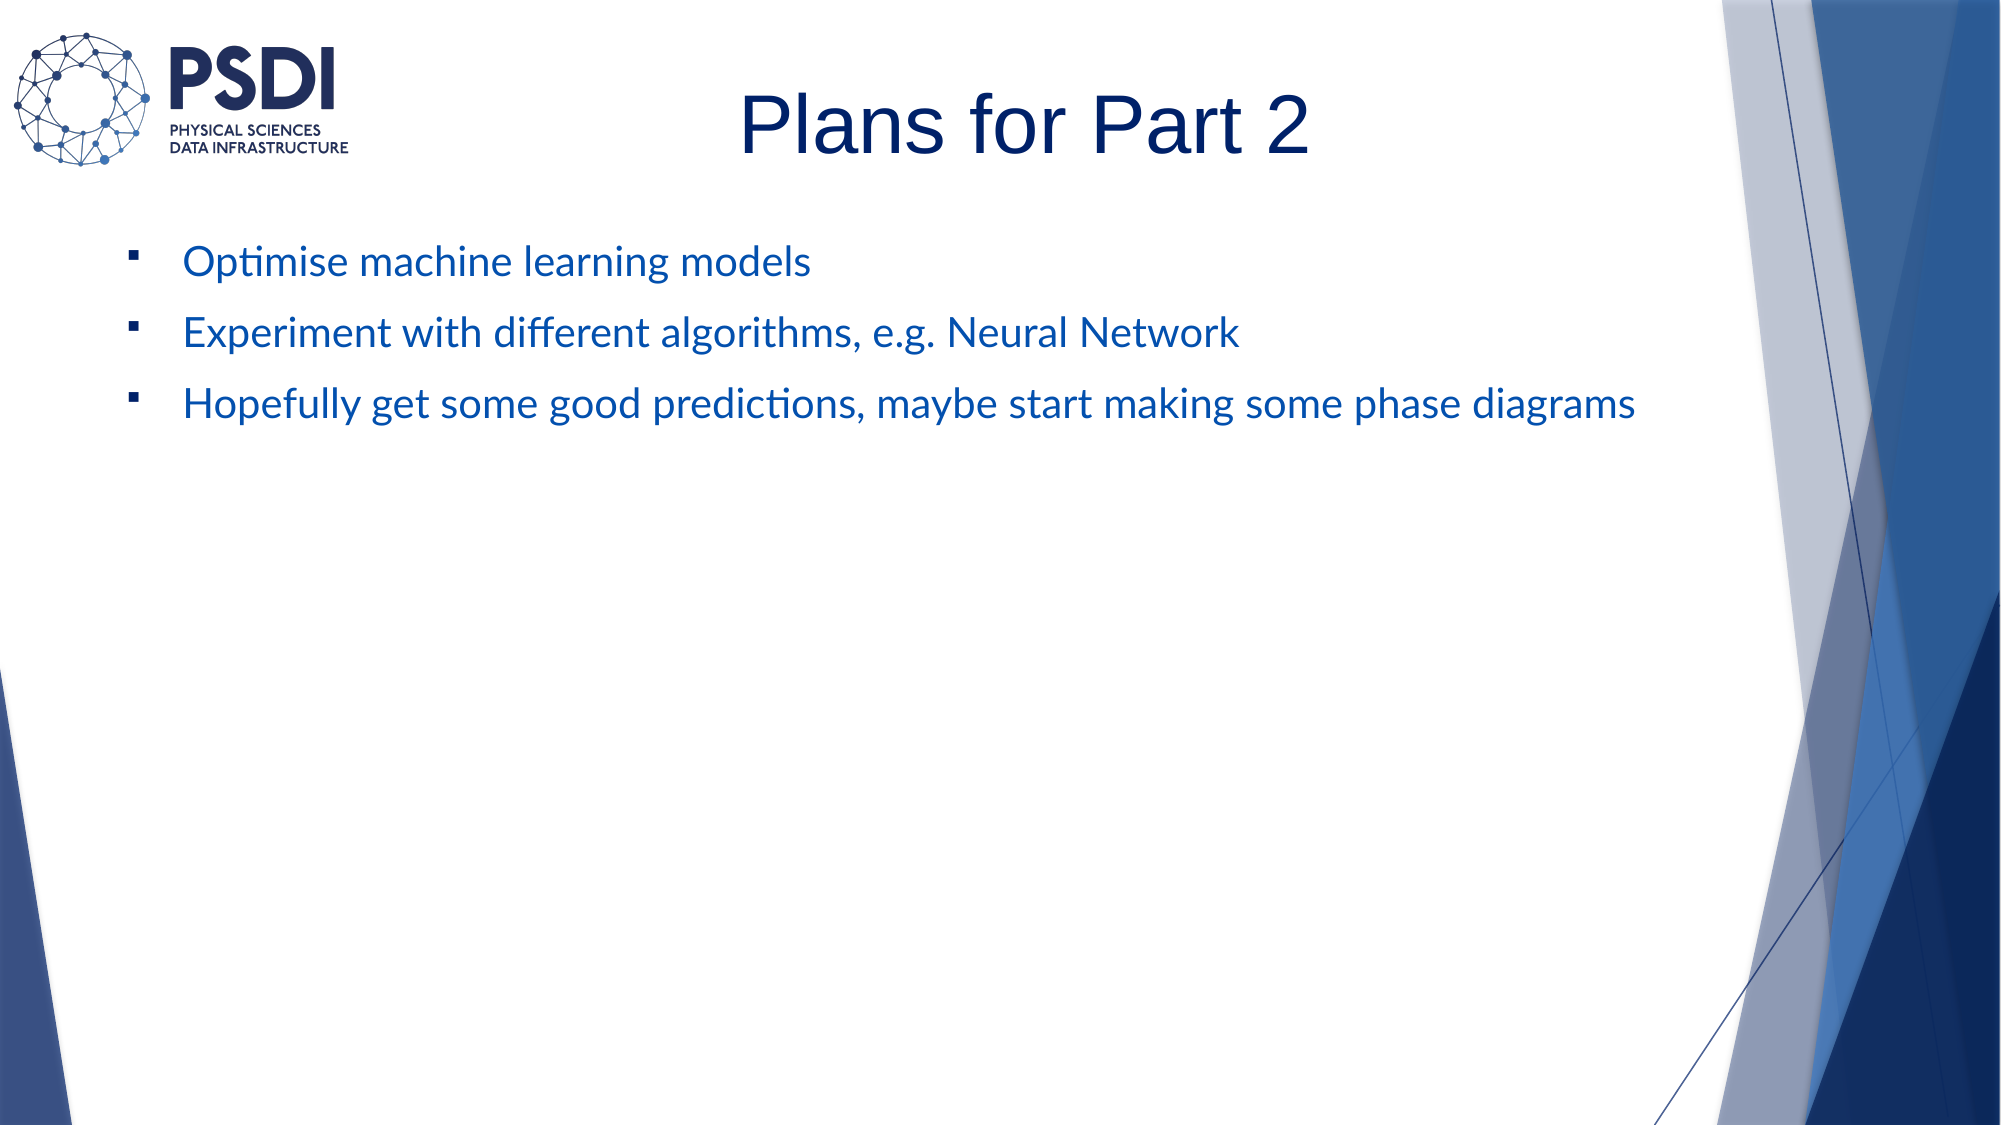

# Plans for Part 2
Optimise machine learning models
Experiment with different algorithms, e.g. Neural Network
Hopefully get some good predictions, maybe start making some phase diagrams